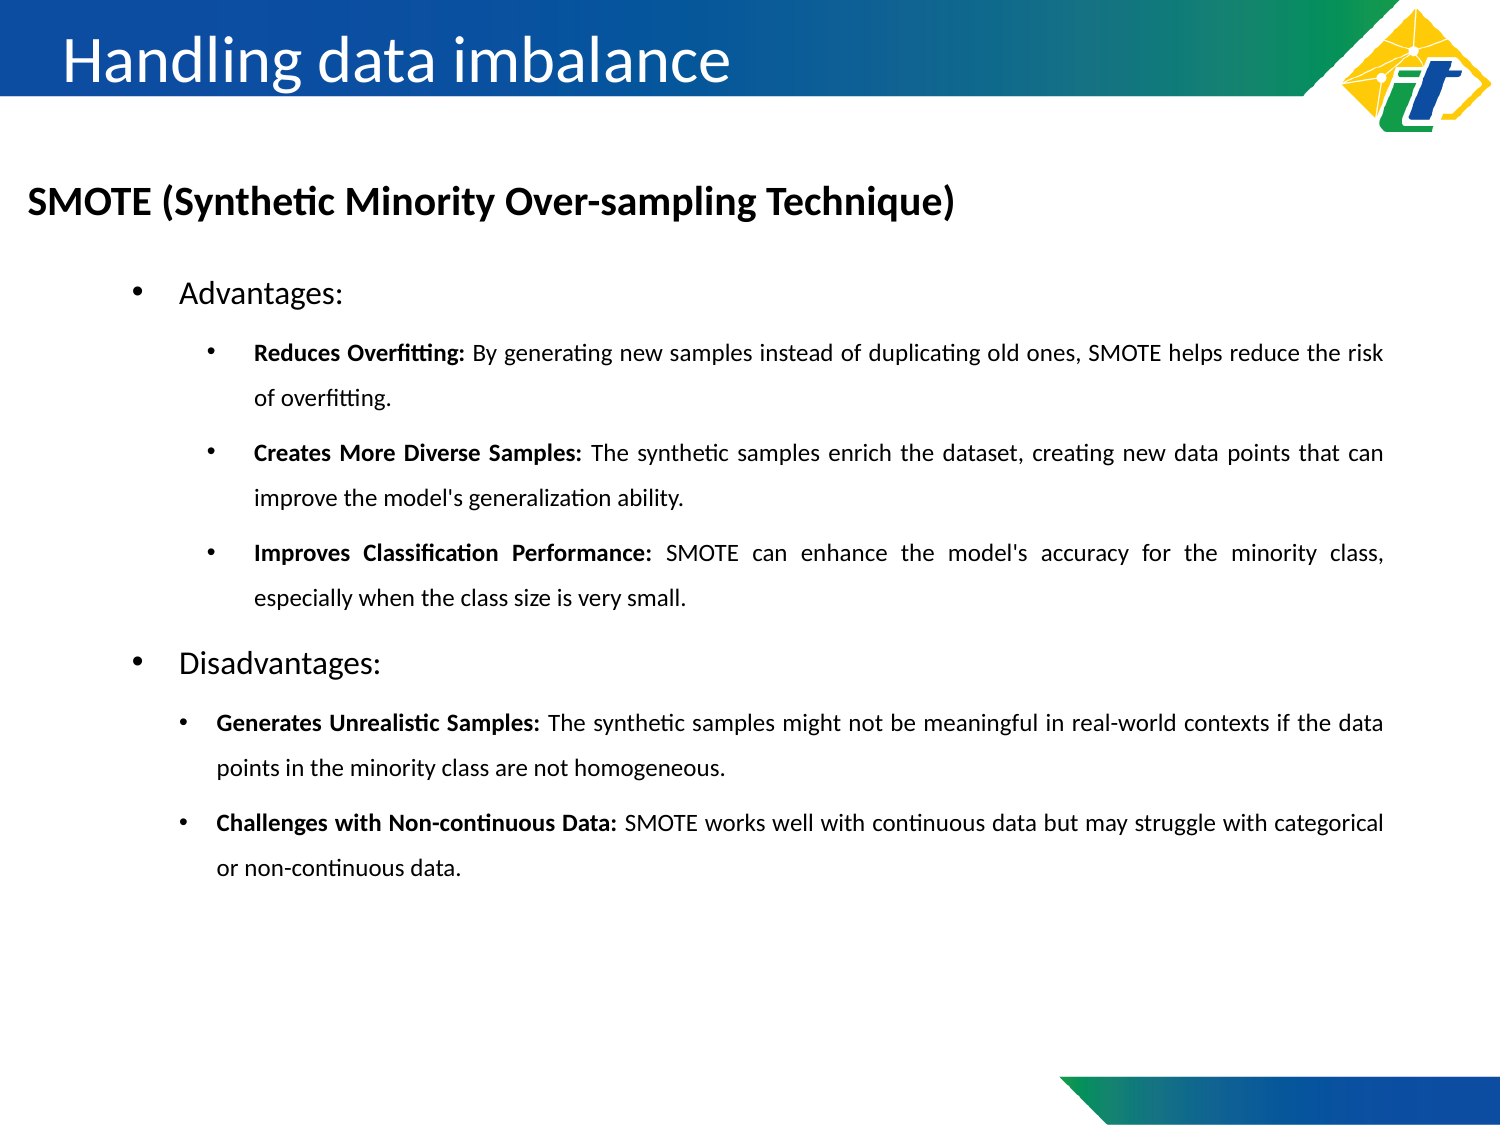

# Handling data imbalance
SMOTE (Synthetic Minority Over-sampling Technique)

Advantages:
Reduces Overfitting: By generating new samples instead of duplicating old ones, SMOTE helps reduce the risk of overfitting.
Creates More Diverse Samples: The synthetic samples enrich the dataset, creating new data points that can improve the model's generalization ability.
Improves Classification Performance: SMOTE can enhance the model's accuracy for the minority class, especially when the class size is very small.
Disadvantages:
Generates Unrealistic Samples: The synthetic samples might not be meaningful in real-world contexts if the data points in the minority class are not homogeneous.
Challenges with Non-continuous Data: SMOTE works well with continuous data but may struggle with categorical or non-continuous data.

39